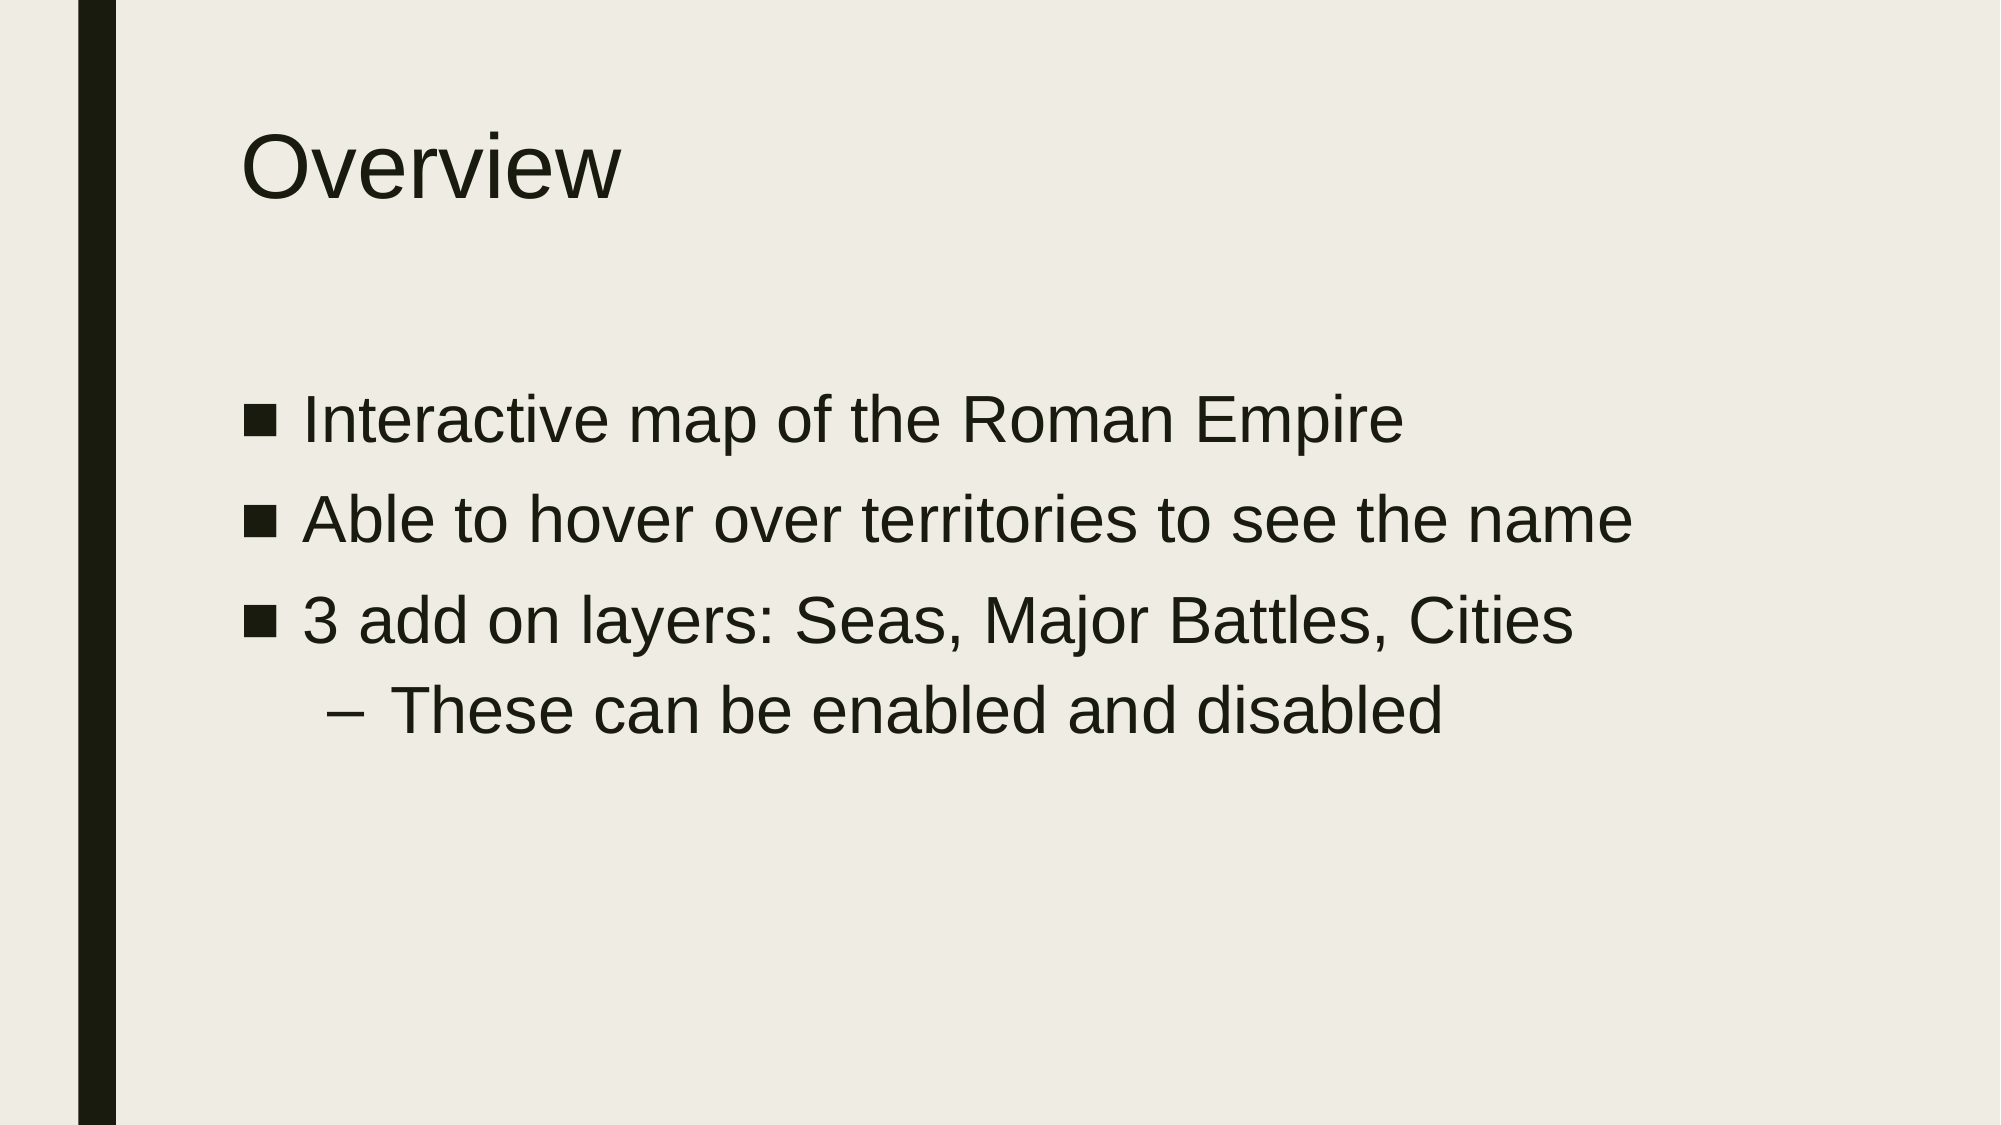

# Overview
Interactive map of the Roman Empire
Able to hover over territories to see the name
3 add on layers: Seas, Major Battles, Cities
These can be enabled and disabled